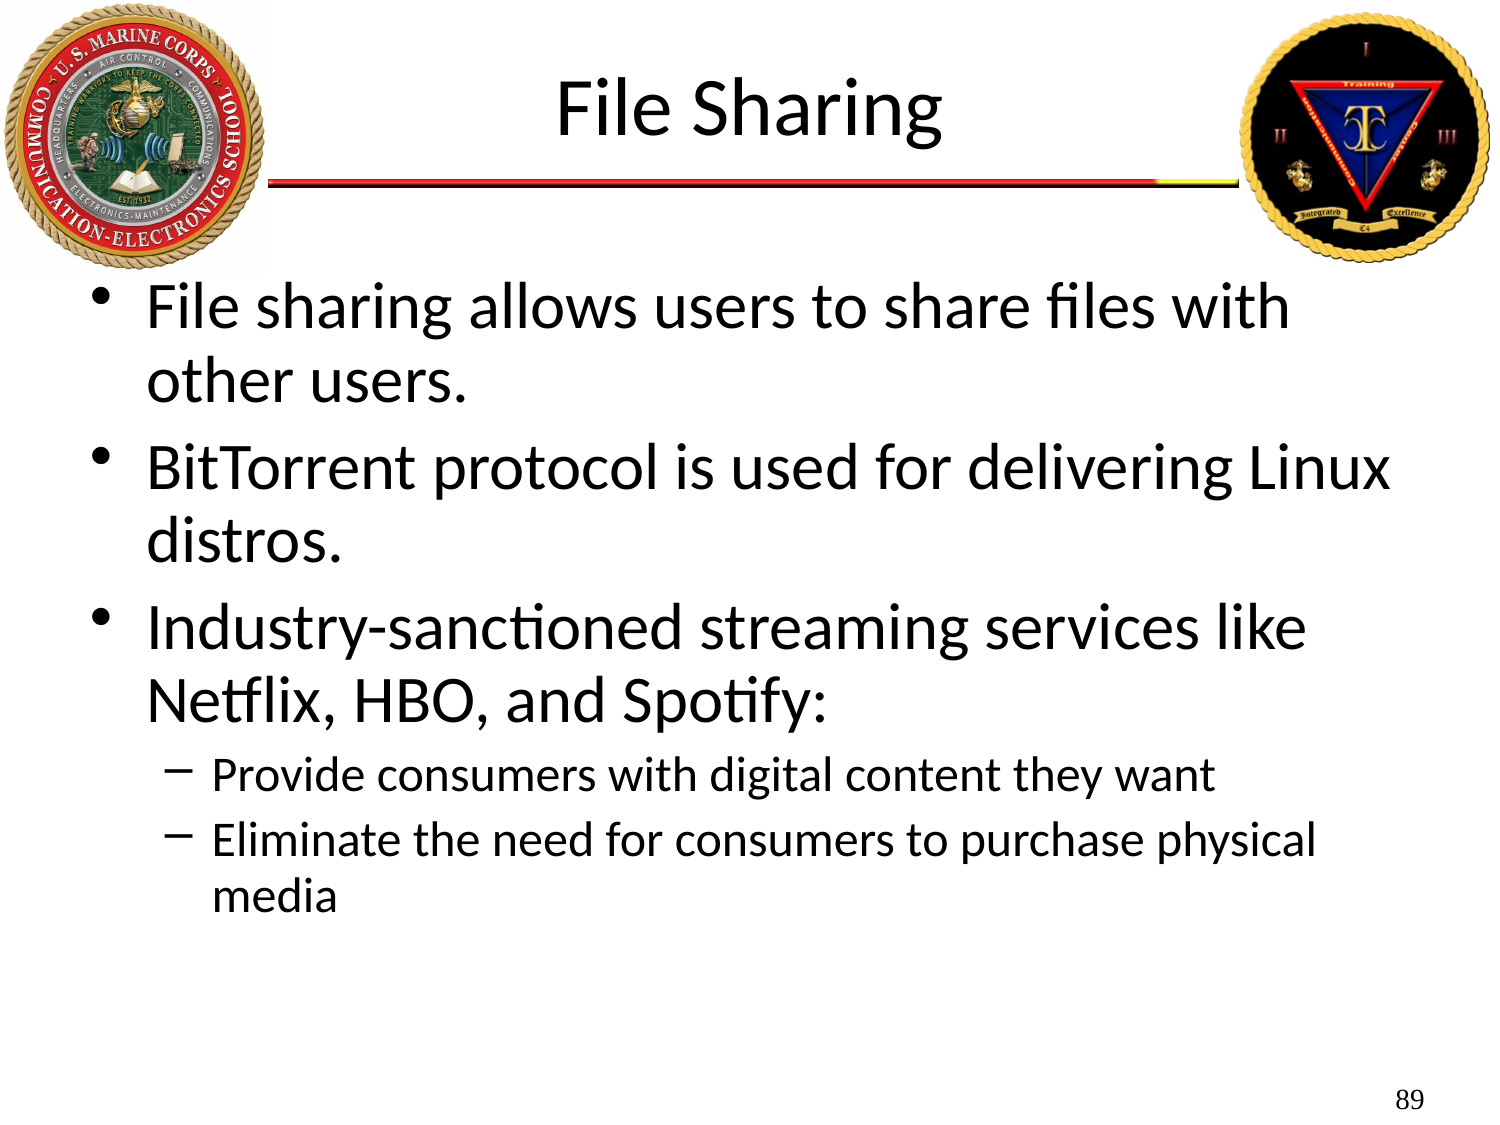

# File Sharing
File sharing allows users to share files with other users.
BitTorrent protocol is used for delivering Linux distros.
Industry-sanctioned streaming services like Netflix, HBO, and Spotify:
Provide consumers with digital content they want
Eliminate the need for consumers to purchase physical media